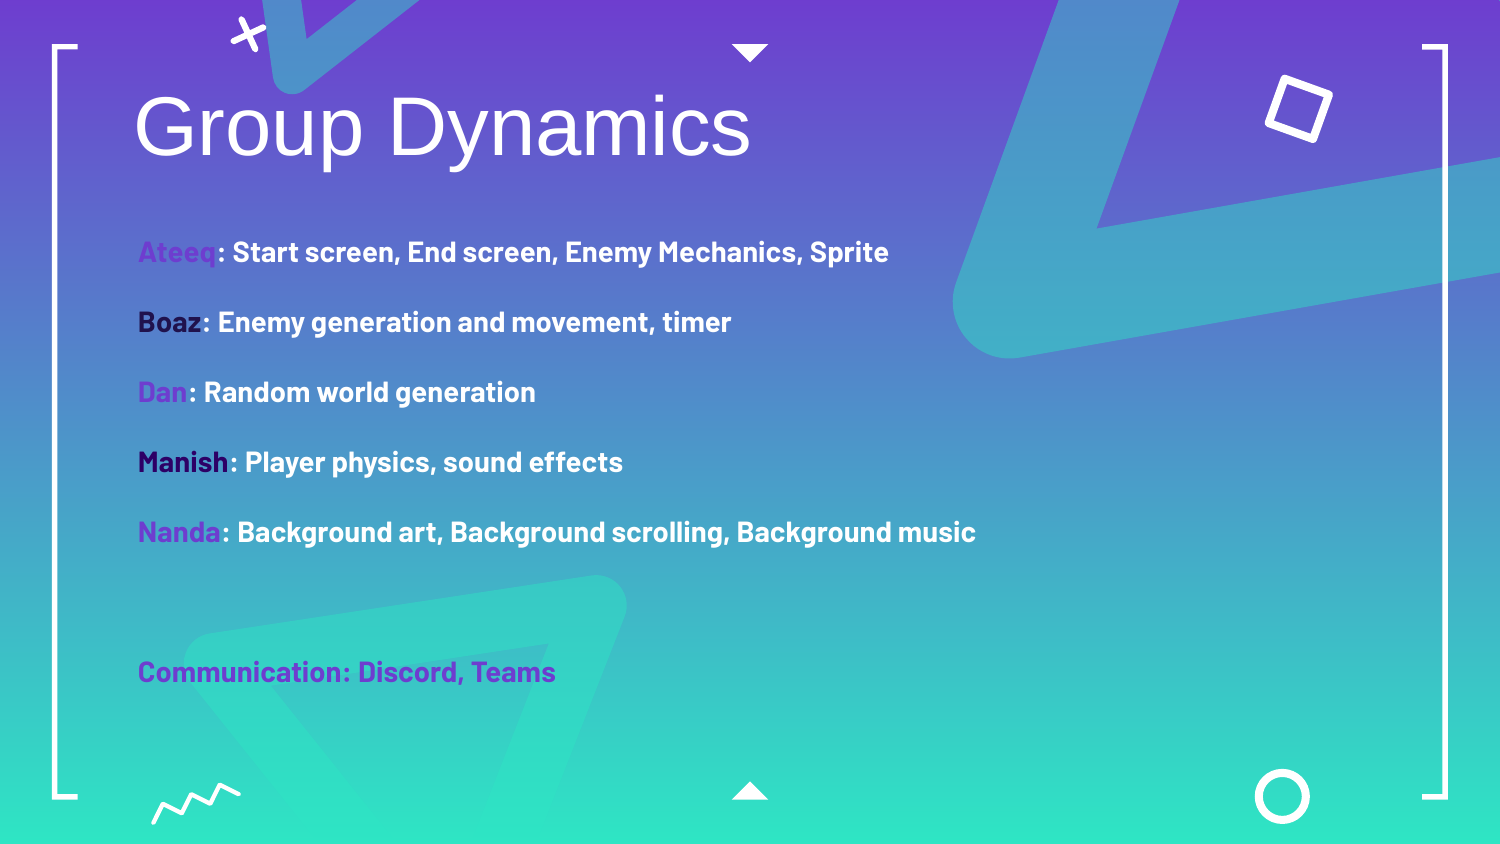

# Group Dynamics
Ateeq: Start screen, End screen, Enemy Mechanics, Sprite

Boaz: Enemy generation and movement, timer

Dan: Random world generation

Manish: Player physics, sound effects

Nanda: Background art, Background scrolling, Background music

Communication: Discord, Teams